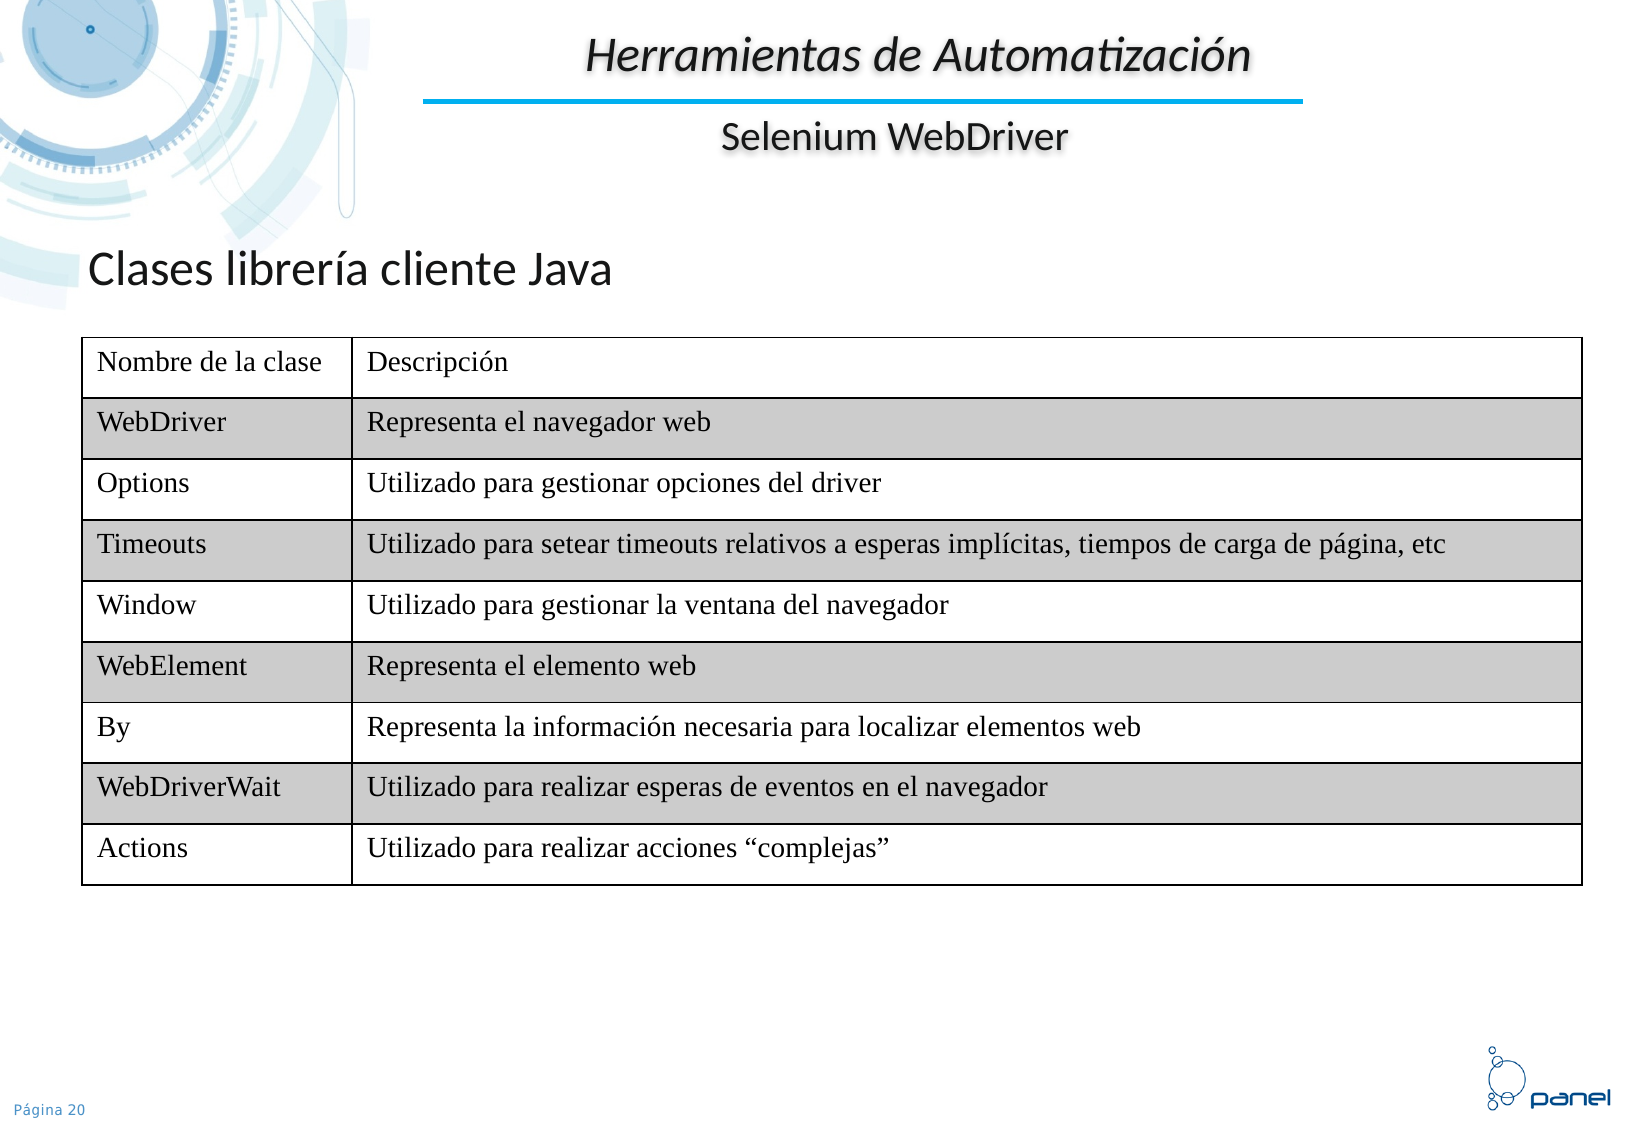

Herramientas de Automatización
Selenium WebDriver
Clases librería cliente Java
| Nombre de la clase | Descripción |
| --- | --- |
| WebDriver | Representa el navegador web |
| Options | Utilizado para gestionar opciones del driver |
| Timeouts | Utilizado para setear timeouts relativos a esperas implícitas, tiempos de carga de página, etc |
| Window | Utilizado para gestionar la ventana del navegador |
| WebElement | Representa el elemento web |
| By | Representa la información necesaria para localizar elementos web |
| WebDriverWait | Utilizado para realizar esperas de eventos en el navegador |
| Actions | Utilizado para realizar acciones “complejas” |
Página 20